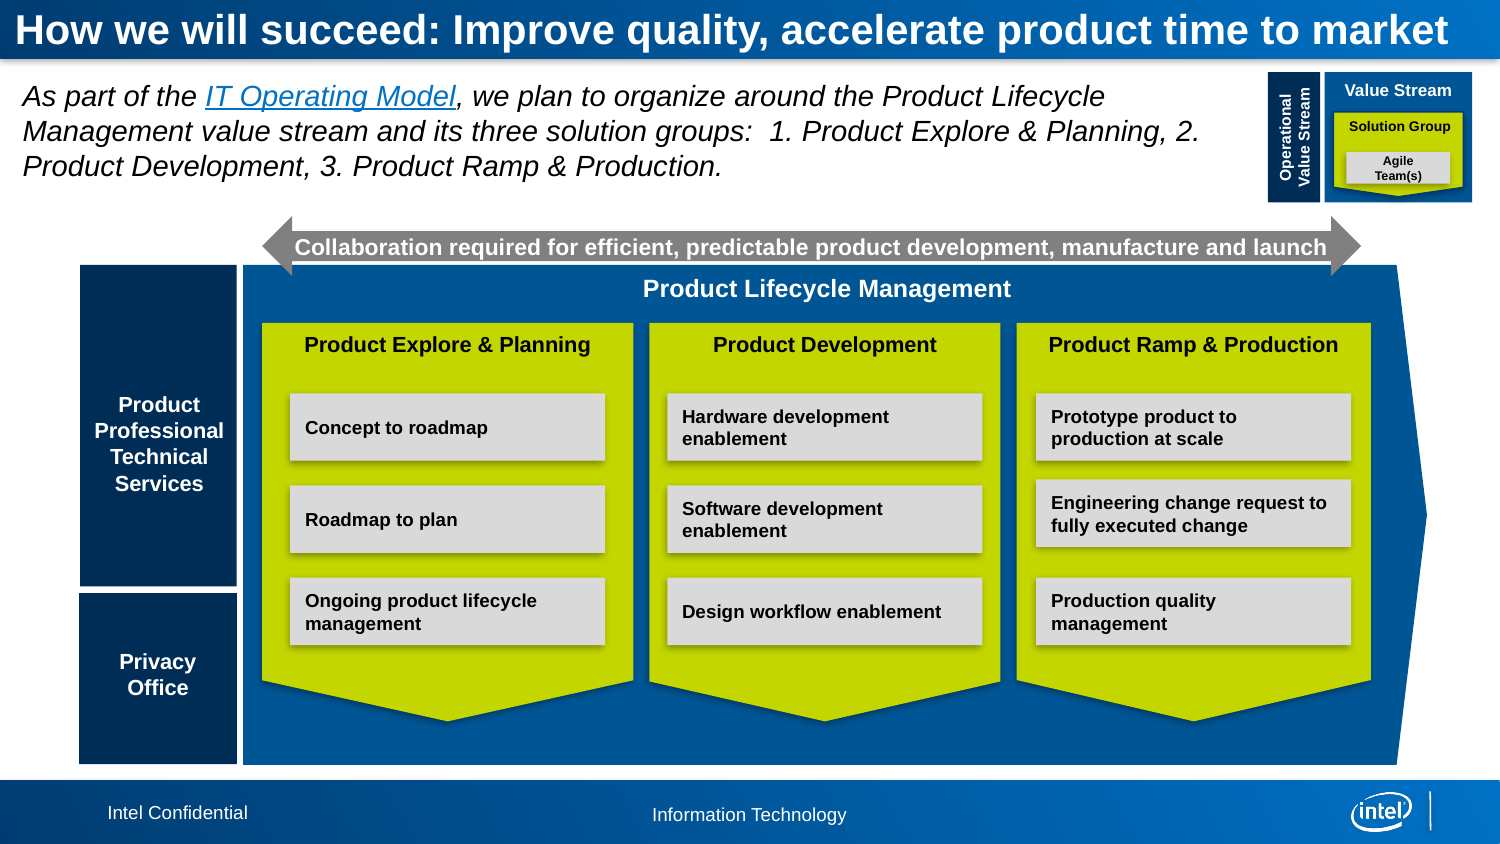

How we will succeed: Improve quality, accelerate product time to market
Value Stream
Solution Group
Agile Team(s)
Operational Value Stream
As part of the IT Operating Model, we plan to organize around the Product Lifecycle Management value stream and its three solution groups:  1. Product Explore & Planning, 2. Product Development, 3. Product Ramp & Production.
Collaboration required for efficient, predictable product development, manufacture and launch
Product Lifecycle Management
Product Ramp & Production

Prototype product to production at scale
Engineering change request to fully executed change
Production quality management
Product Explore & Planning

Concept to roadmap
Roadmap to plan
Ongoing product lifecycle management
Product Development
Hardware development enablement
Software development enablement
Design workflow enablement

Product Professional Technical Services
FLEX solutions
Flexible resourcing solutions

Privacy Office